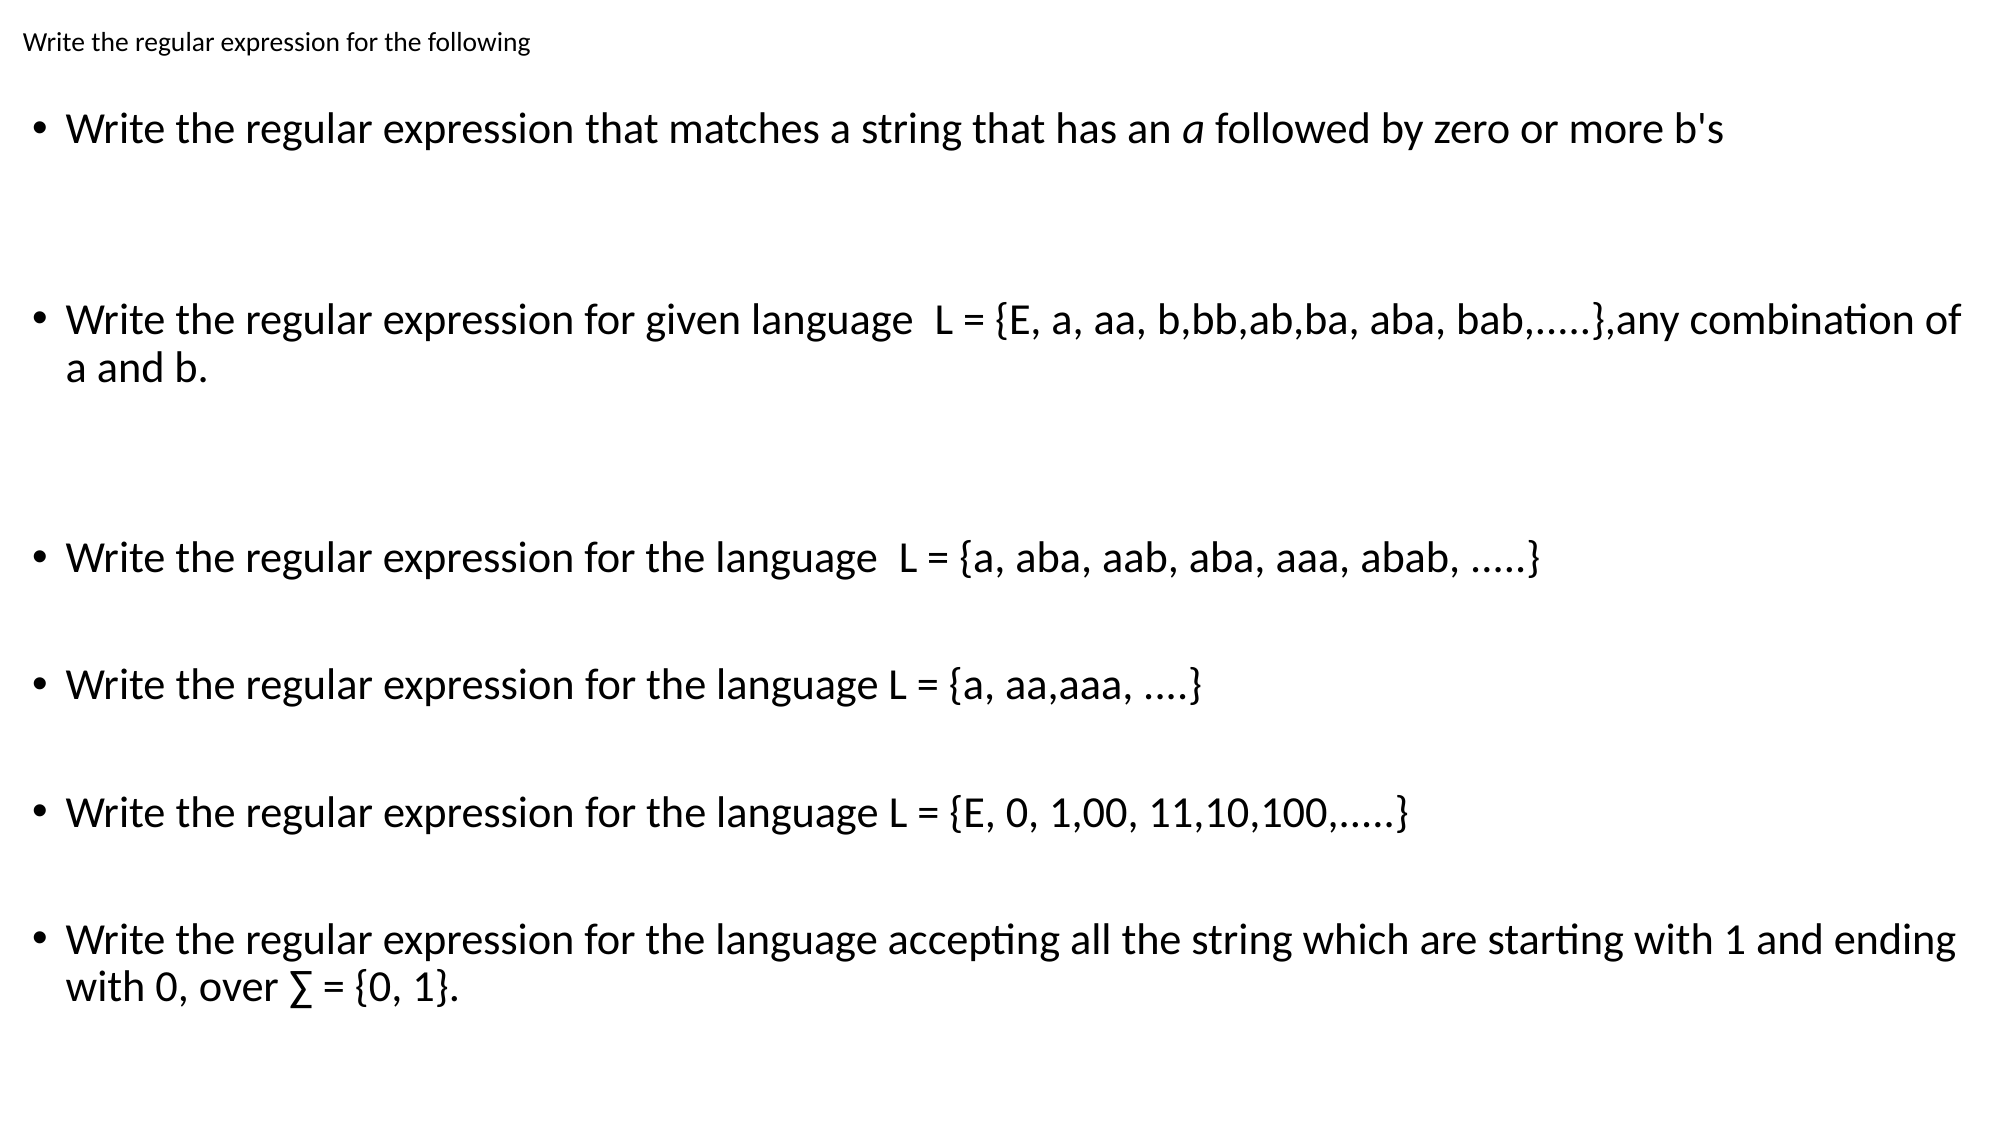

# Write the regular expression for the following
Write the regular expression that matches a string that has an a followed by zero or more b's

Write the regular expression for given language  L = {E, a, aa, b,bb,ab,ba, aba, bab,.....},any combination of a and b.

Write the regular expression for the language  L = {a, aba, aab, aba, aaa, abab, .....}

Write the regular expression for the language L = {a, aa,aaa, ....}

Write the regular expression for the language L = {E, 0, 1,00, 11,10,100,.....}

Write the regular expression for the language accepting all the string which are starting with 1 and ending with 0, over ∑ = {0, 1}.